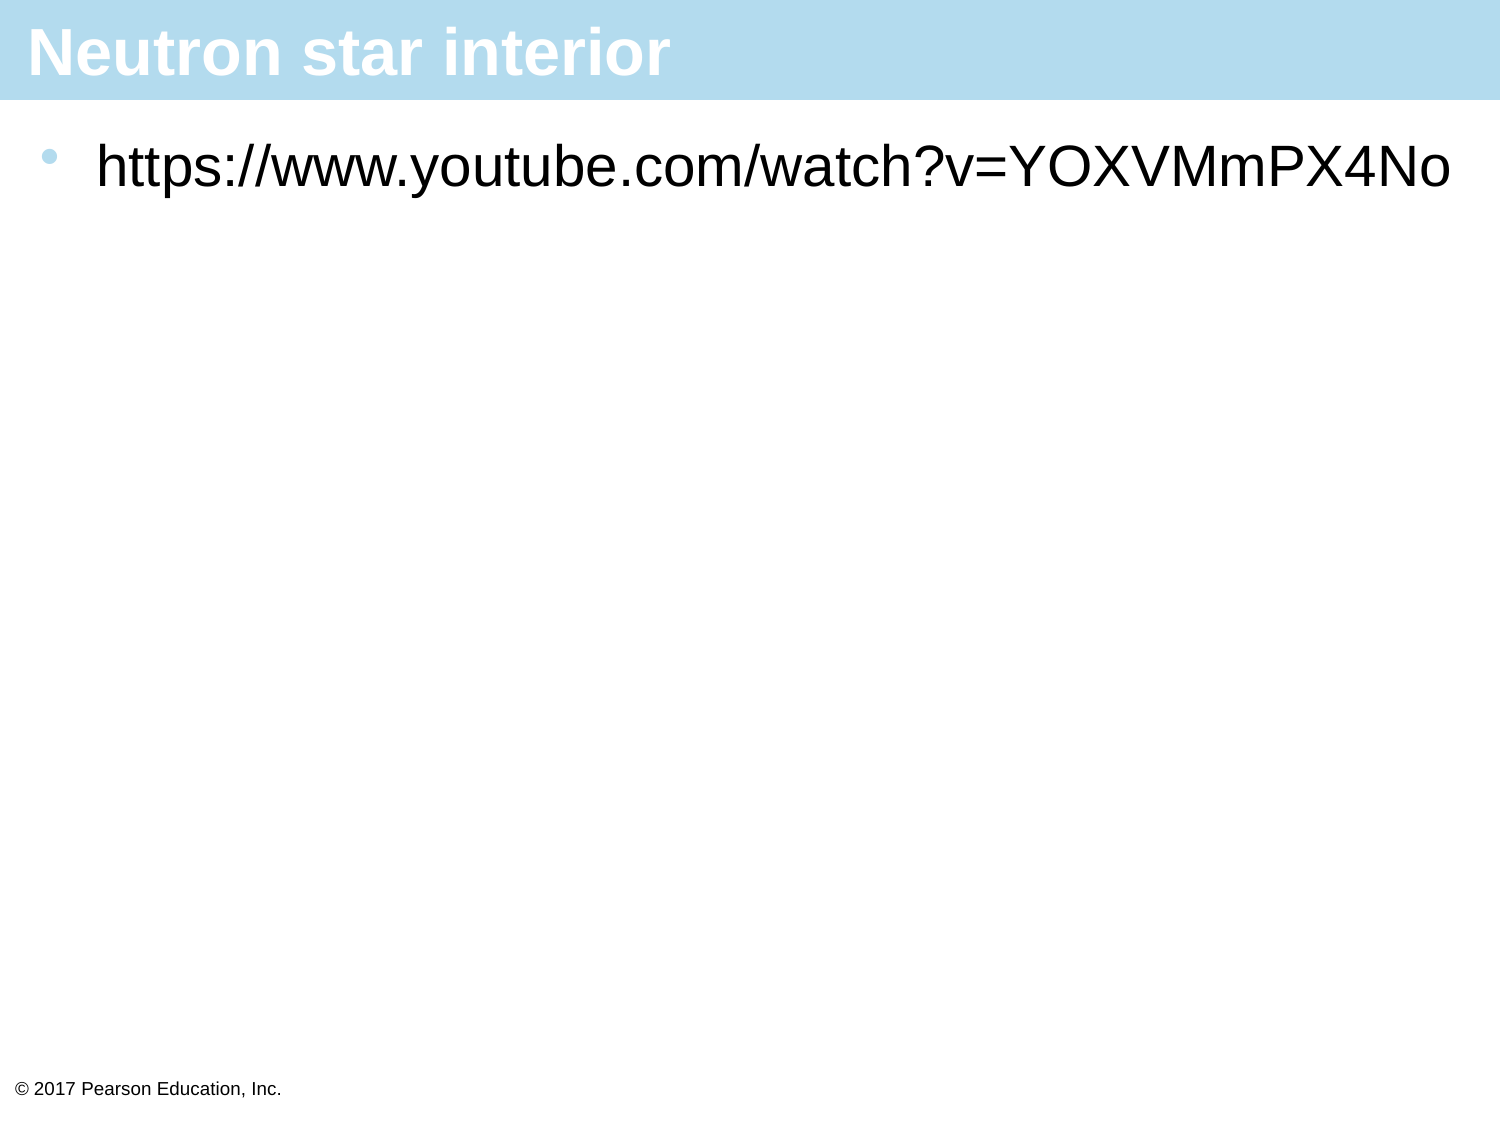

# Neutron star interior
https://www.youtube.com/watch?v=YOXVMmPX4No
© 2017 Pearson Education, Inc.